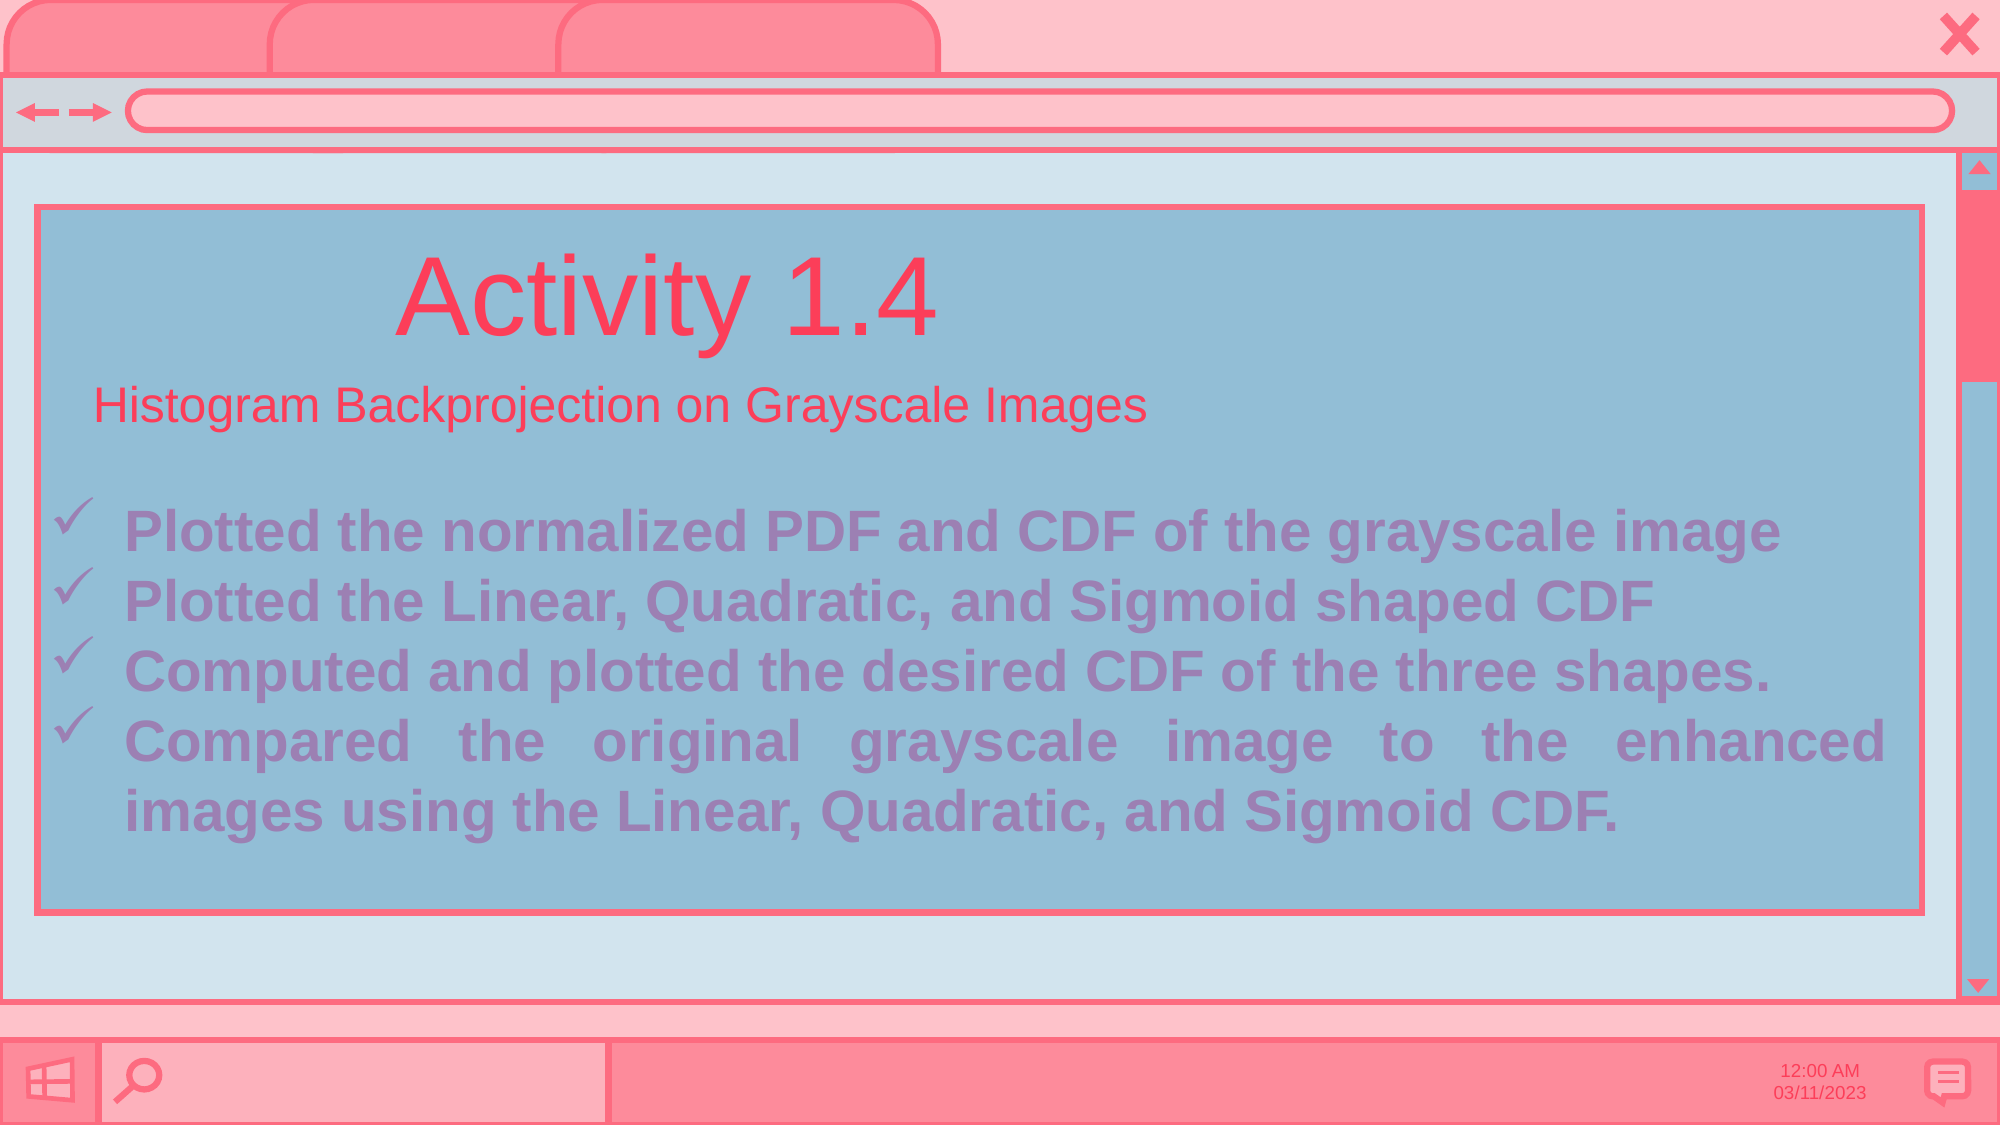

Activity 1.4
Histogram Backprojection on Grayscale Images

Plotted the normalized PDF and CDF of the grayscale image
Plotted the Linear, Quadratic, and Sigmoid shaped CDF
Computed and plotted the desired CDF of the three shapes.
Compared the original grayscale image to the enhanced images using the Linear, Quadratic, and Sigmoid CDF.

12:00 AM
03/11/2023